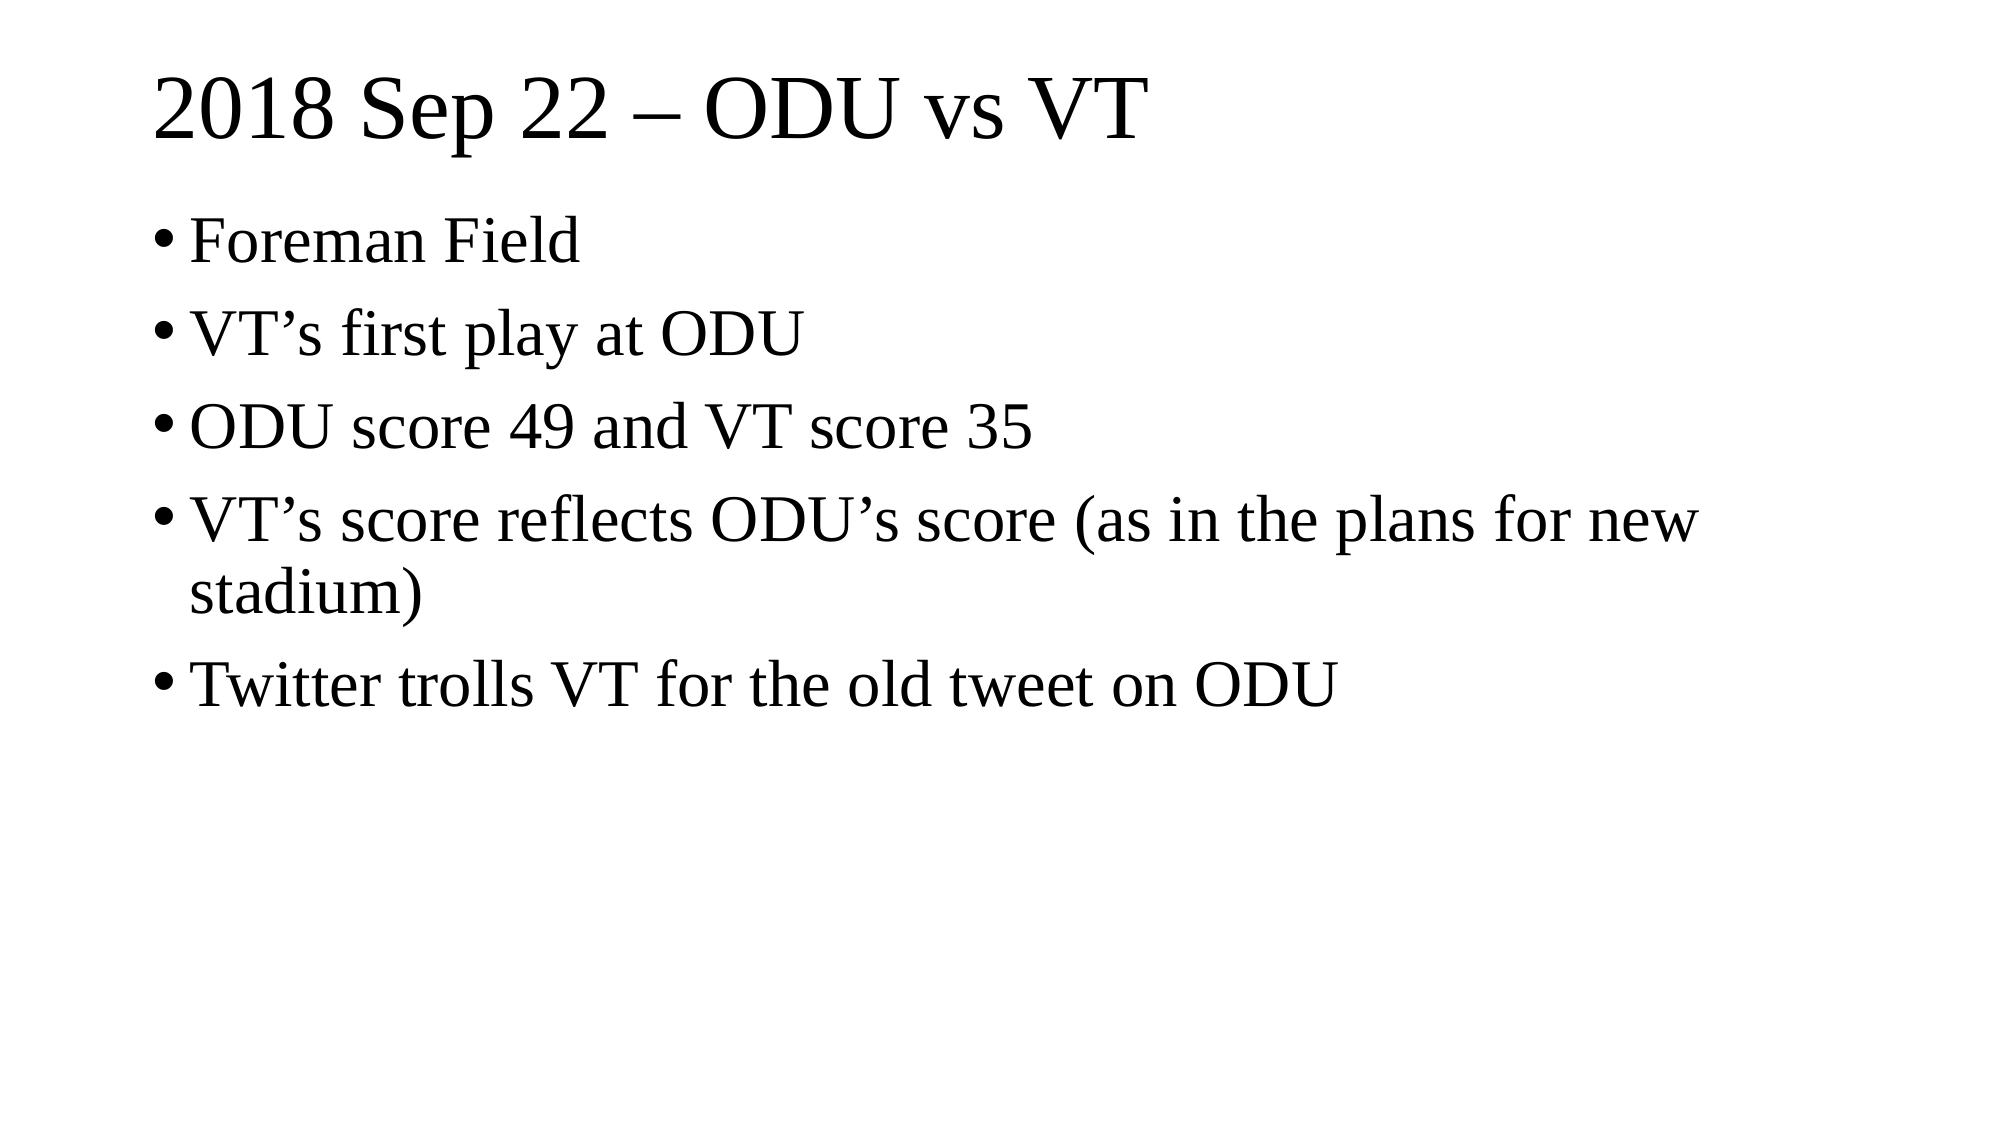

# 2018 Sep 22 – ODU vs VT
Foreman Field
VT’s first play at ODU
ODU score 49 and VT score 35
VT’s score reflects ODU’s score (as in the plans for new stadium)
Twitter trolls VT for the old tweet on ODU